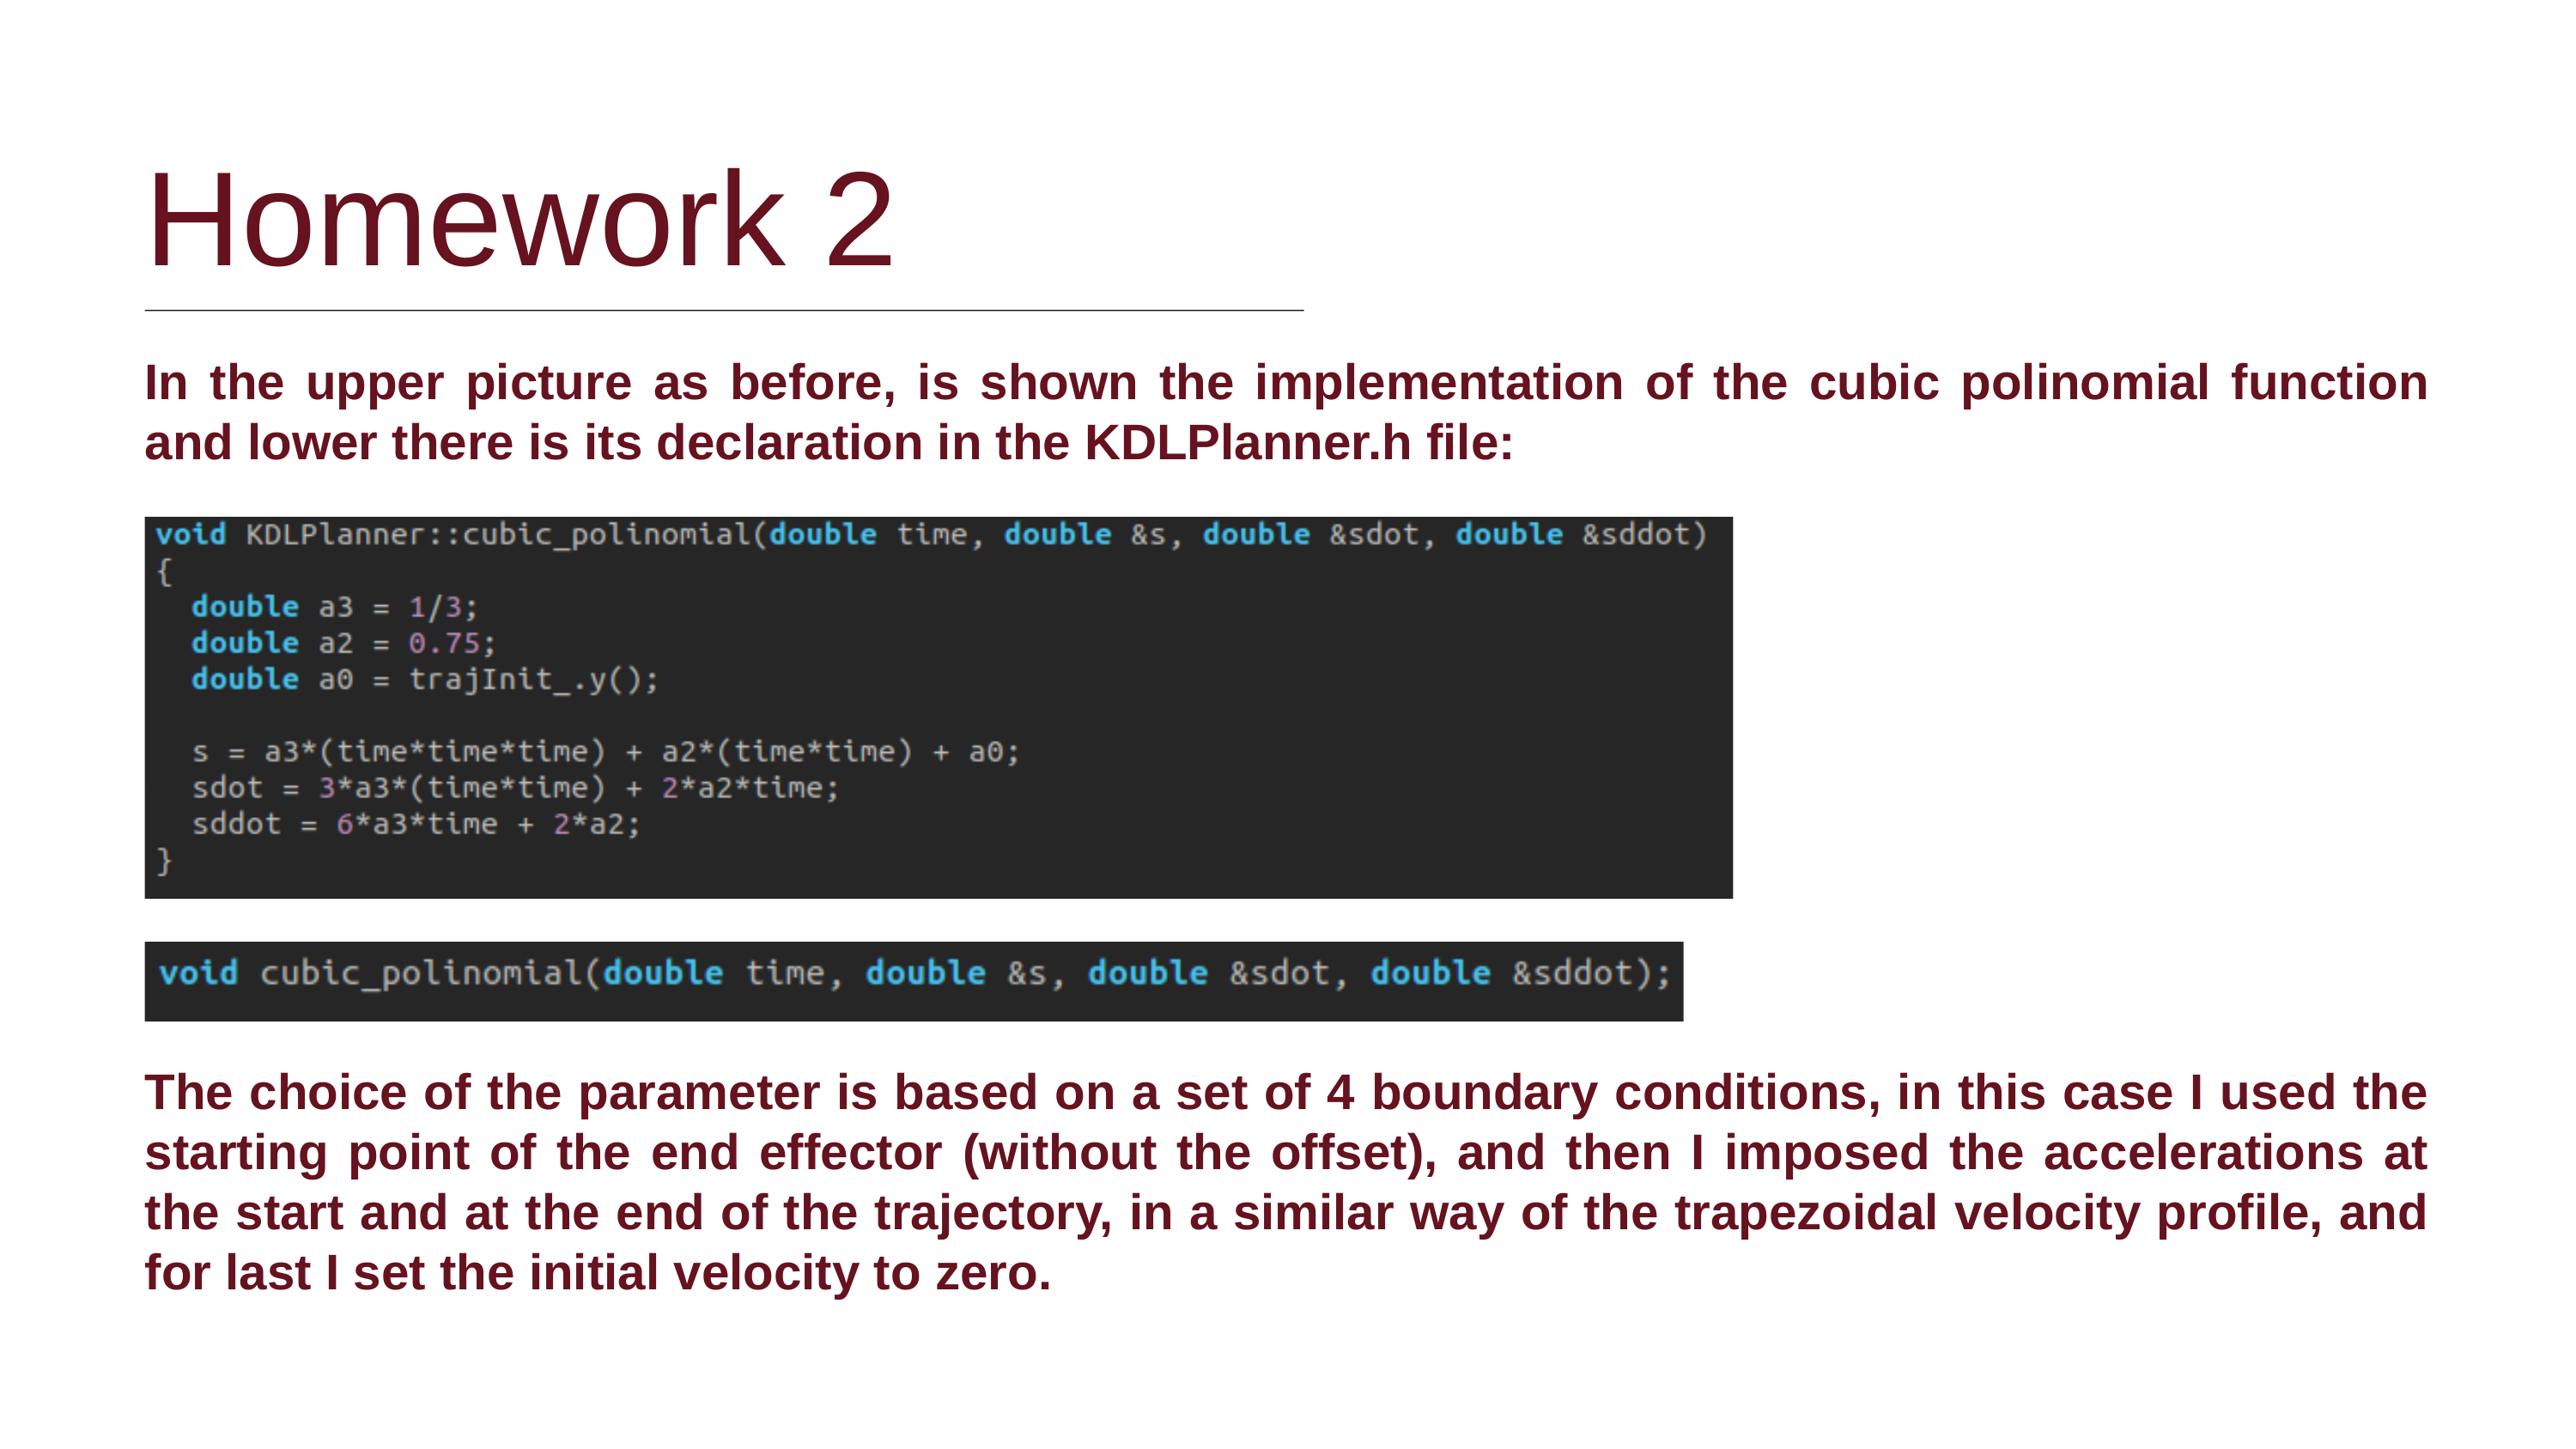

Homework 2

In the upper picture as before, is shown the implementation of the cubic polinomial function and lower there is its declaration in the KDLPlanner.h file:

The choice of the parameter is based on a set of 4 boundary conditions, in this case I used the starting point of the end effector (without the offset), and then I imposed the accelerations at the start and at the end of the trajectory, in a similar way of the trapezoidal velocity profile, and for last I set the initial velocity to zero.